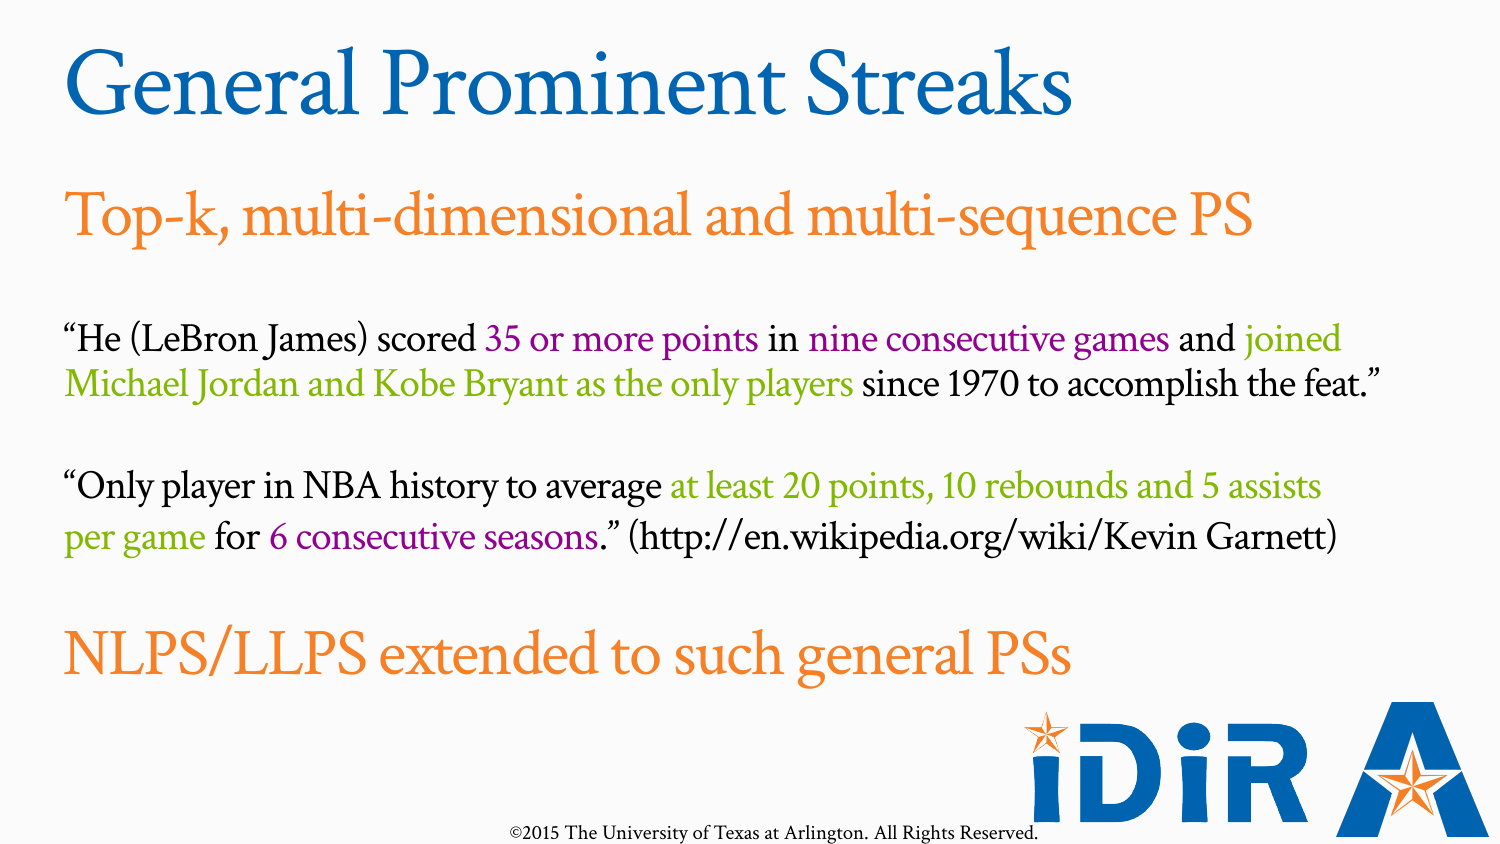

# General Prominent Streaks
Top-k, multi-dimensional and multi-sequence PS

“He (LeBron James) scored 35 or more points in nine consecutive games and joined Michael Jordan and Kobe Bryant as the only players since 1970 to accomplish the feat.”

“Only player in NBA history to average at least 20 points, 10 rebounds and 5 assists
per game for 6 consecutive seasons.” (http://en.wikipedia.org/wiki/Kevin Garnett)

NLPS/LLPS extended to such general PSs
©2015 The University of Texas at Arlington. All Rights Reserved.